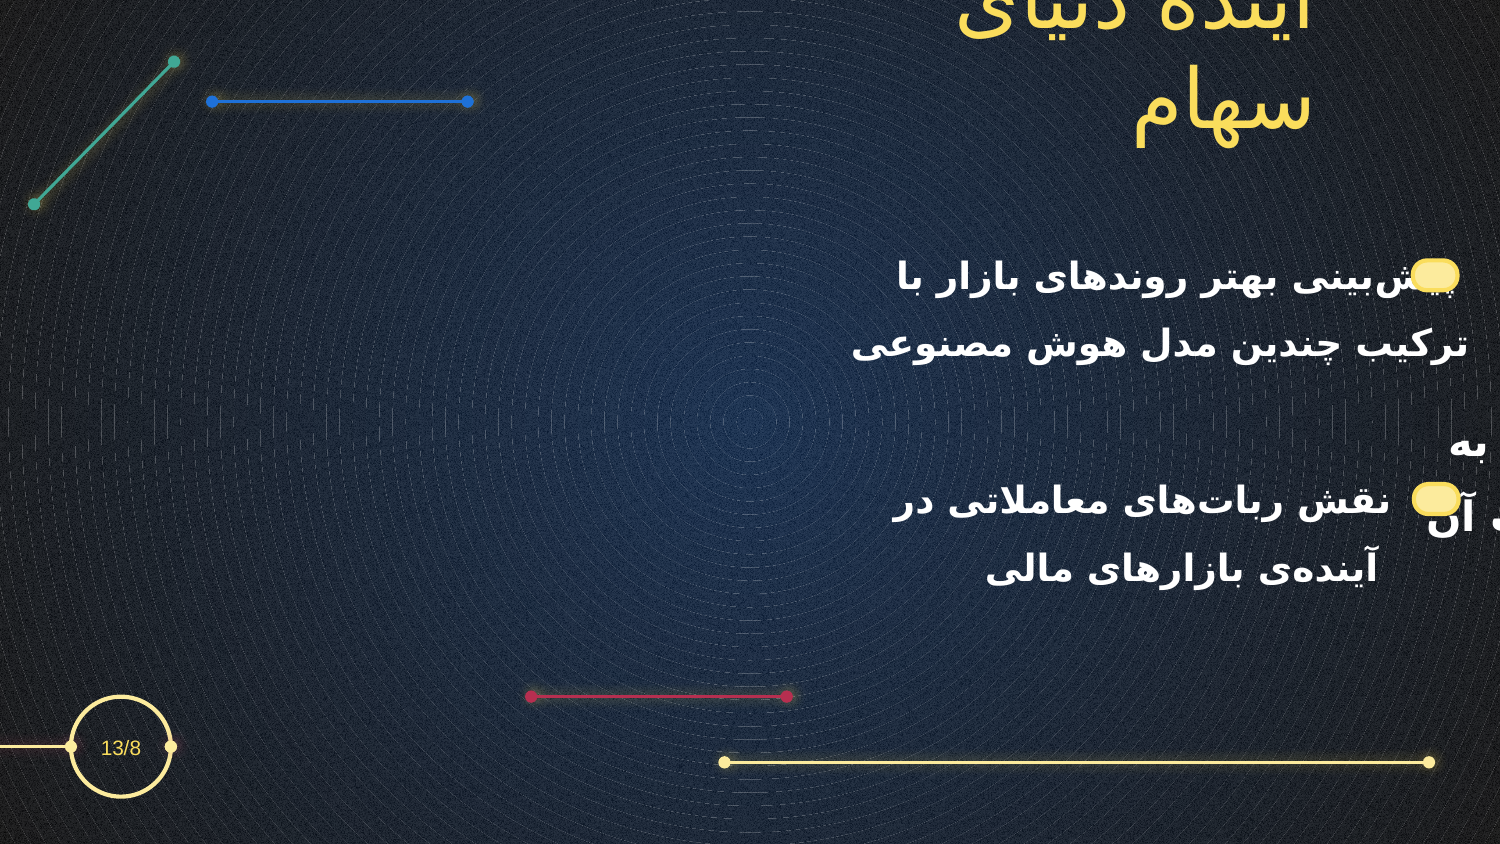

آینده دنیای سهام
 ادغام فناوری‌های جدید در بازار سهام
 پیش‌بینی بهتر روندهای بازار با
ترکیب چندین مدل هوش مصنوعی

وابستگی بیش از حد به
الگوریتم‌ها و خطرات آن

ترکیب بلاک‌چین و
هوش مصنوعی
استفاده از اینترنت اشیا
 (IoTبرای تحلیل بازار)
نقش ربات‌های معاملاتی در
 آینده‌ی بازارهای مالی

13/8